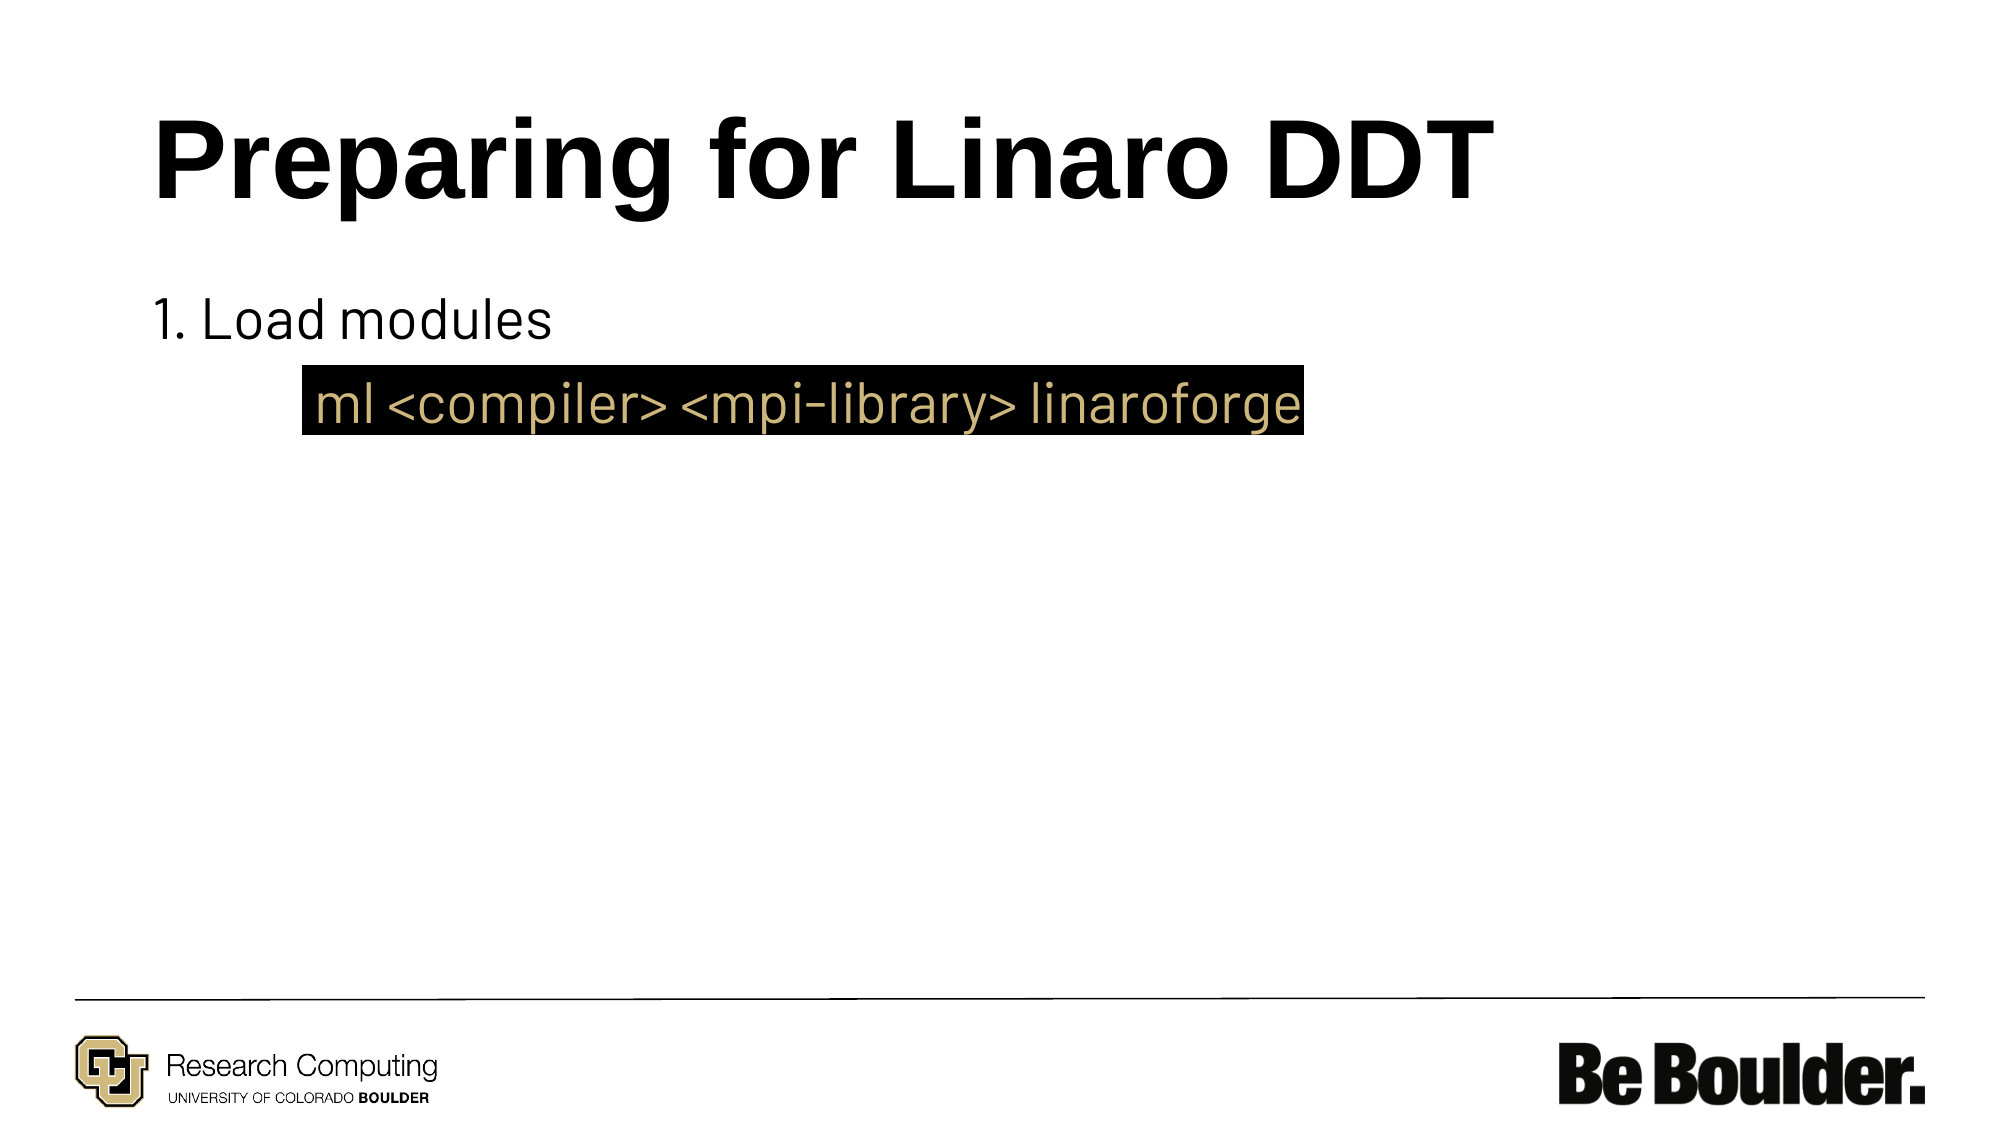

# Preparing for Linaro DDT
1. Load modules
	 ml <compiler> <mpi-library> linaroforge